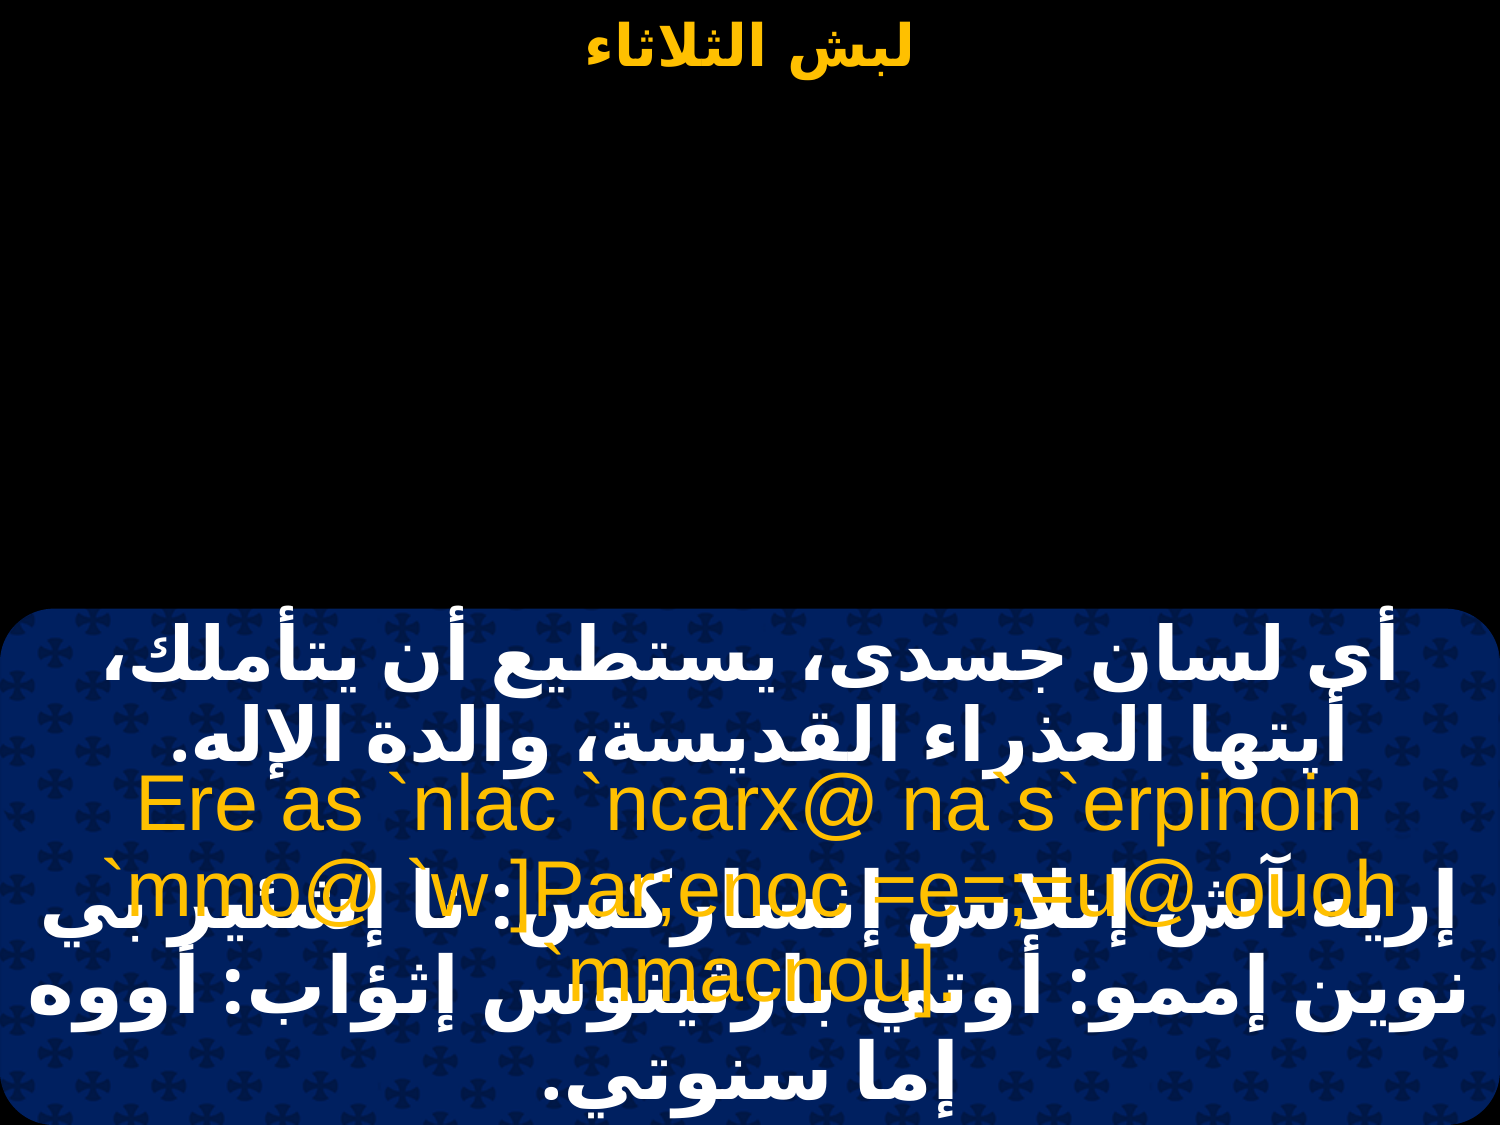

# لبش الثلاثاء
أى لسان جسدى، يستطيع أن يتأملك، أيتها العذراء القديسة، والدة الإله.
Ere as `nlac `ncarx@ na`s`erpinoin `mmo@ `w ]Par;enoc =e=;=u@ ouoh `mmacnou].
إريه آش إنلاس إنساركس: نا إشئير بي نوين إممو: أوتي بارثينوس إثؤاب: أووه إما سنوتي.